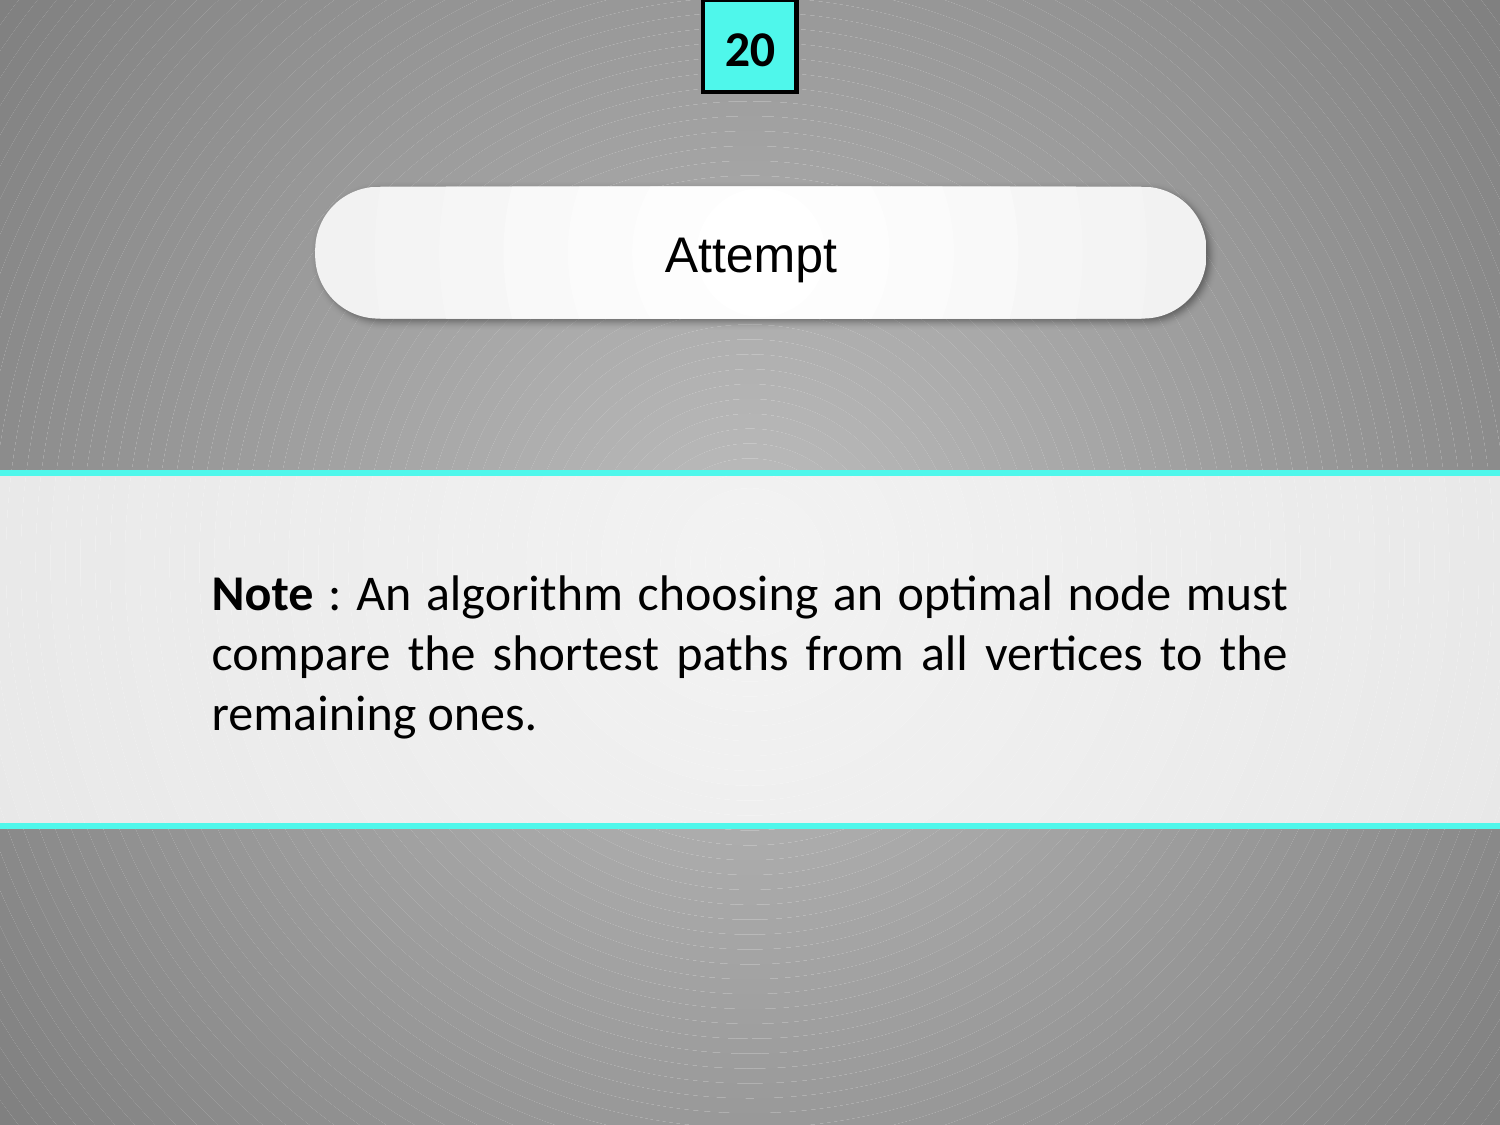

20

Attempt

Note : An algorithm choosing an optimal node must compare the shortest paths from all vertices to the remaining ones.